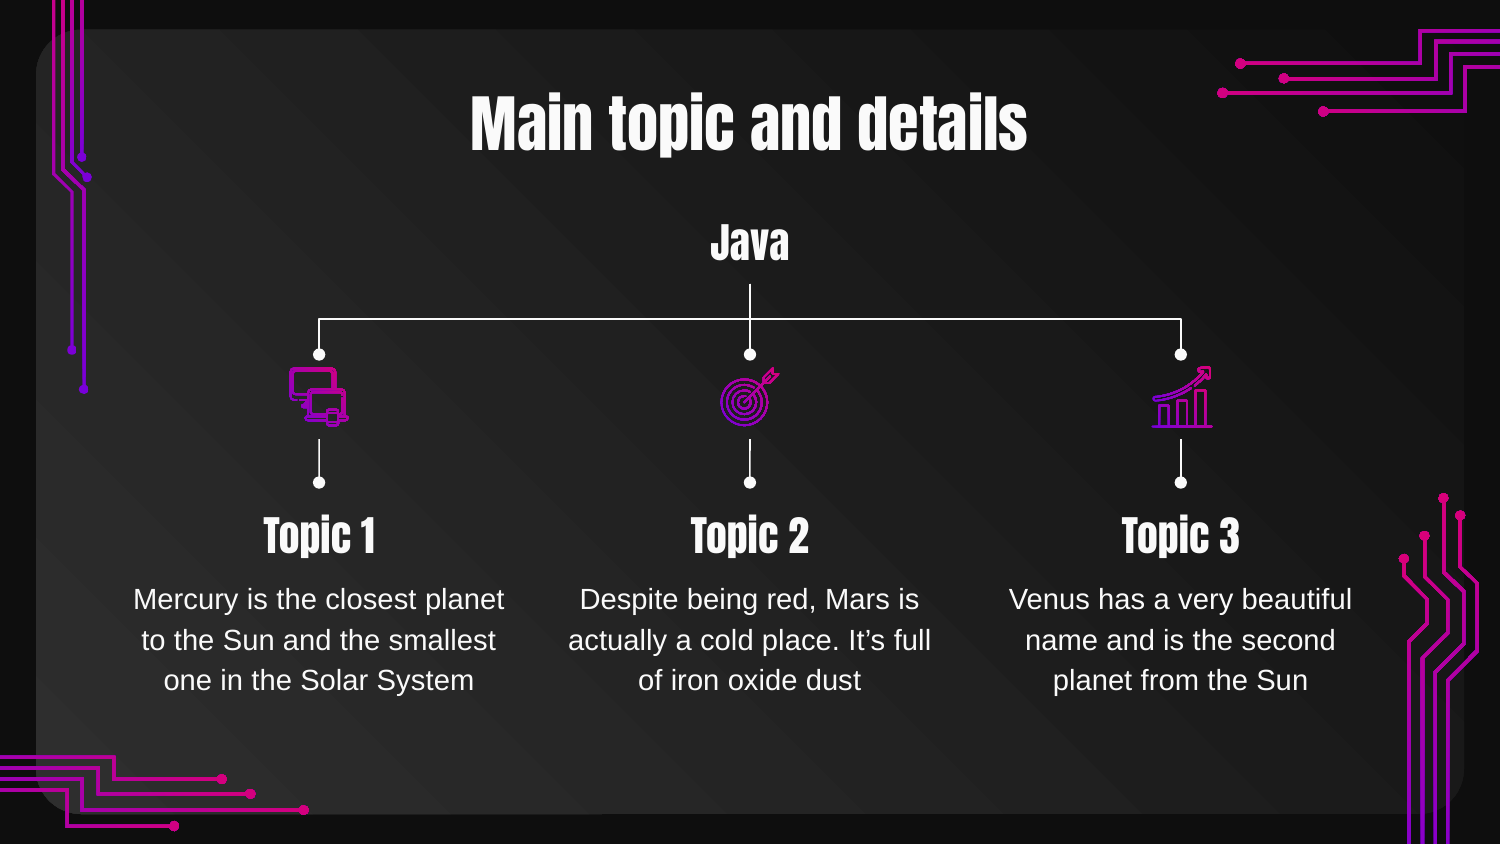

# Main topic and details
Java

Topic 1
Topic 2
Topic 3
Mercury is the closest planet to the Sun and the smallest one in the Solar System
Despite being red, Mars is actually a cold place. It’s full of iron oxide dust
Venus has a very beautiful name and is the second planet from the Sun